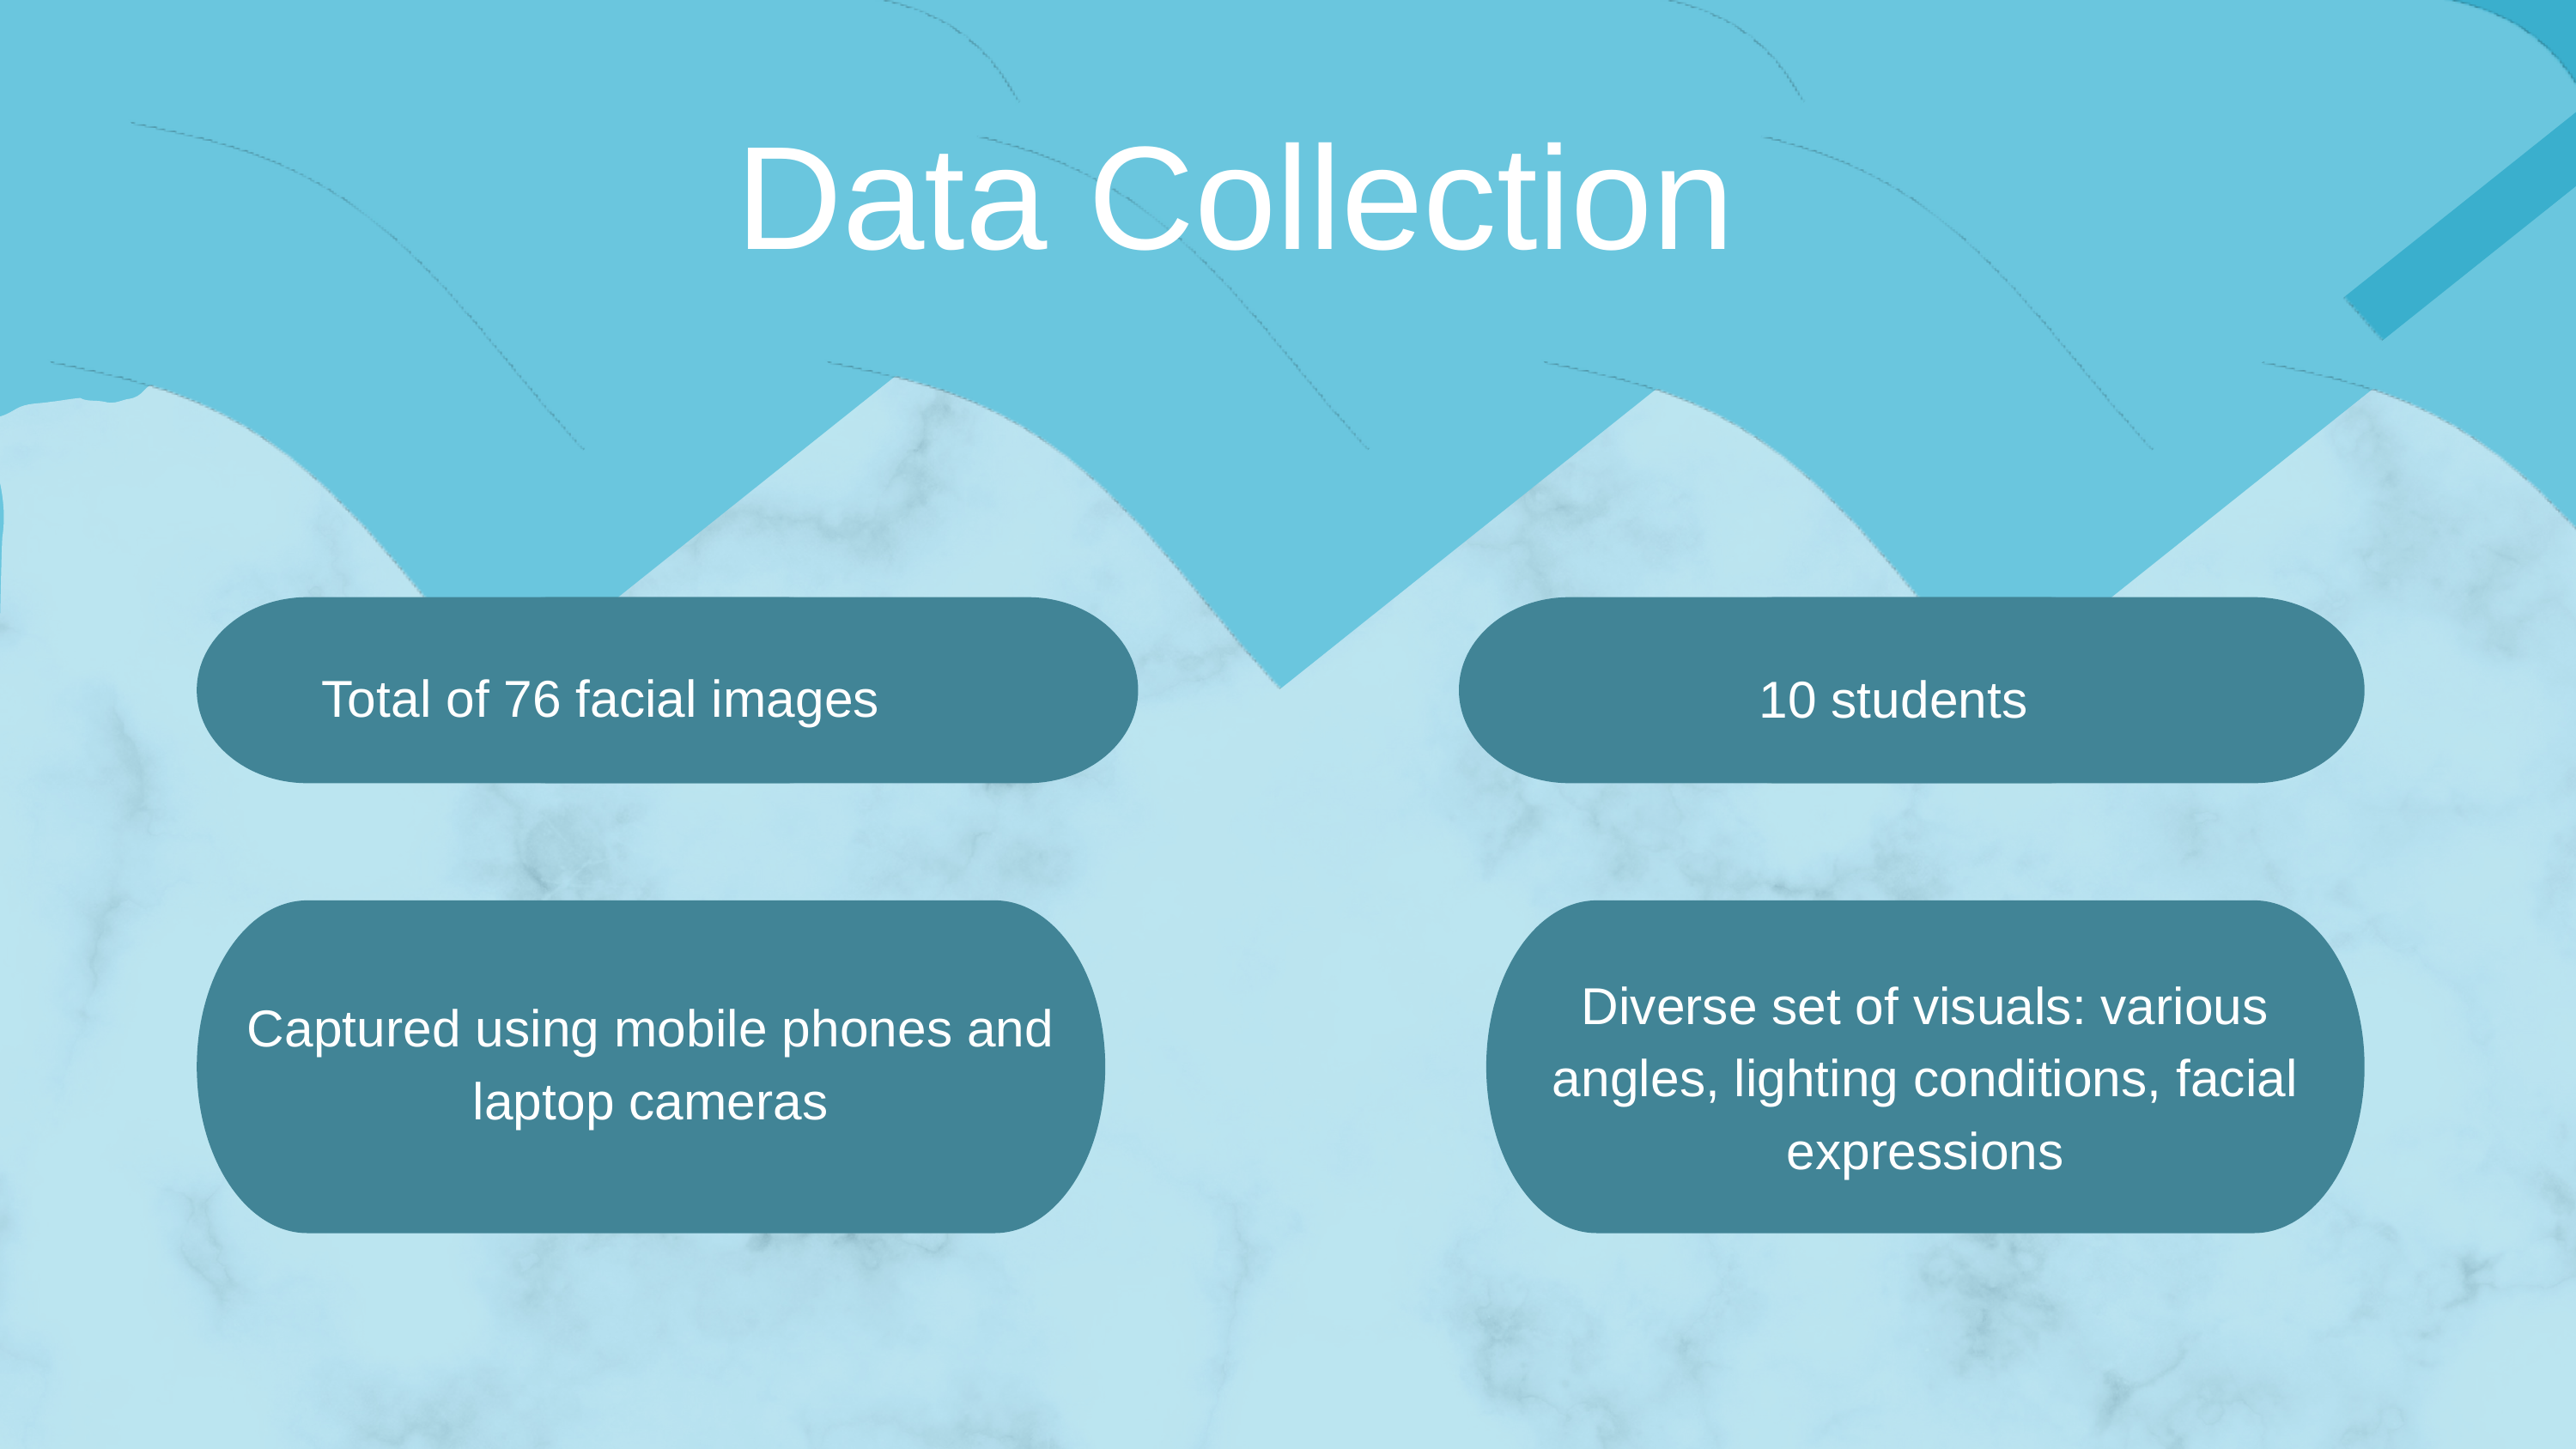

Data Collection

Total of 76 facial images

10 students

Diverse set of visuals: various angles, lighting conditions, facial expressions

Captured using mobile phones and laptop cameras